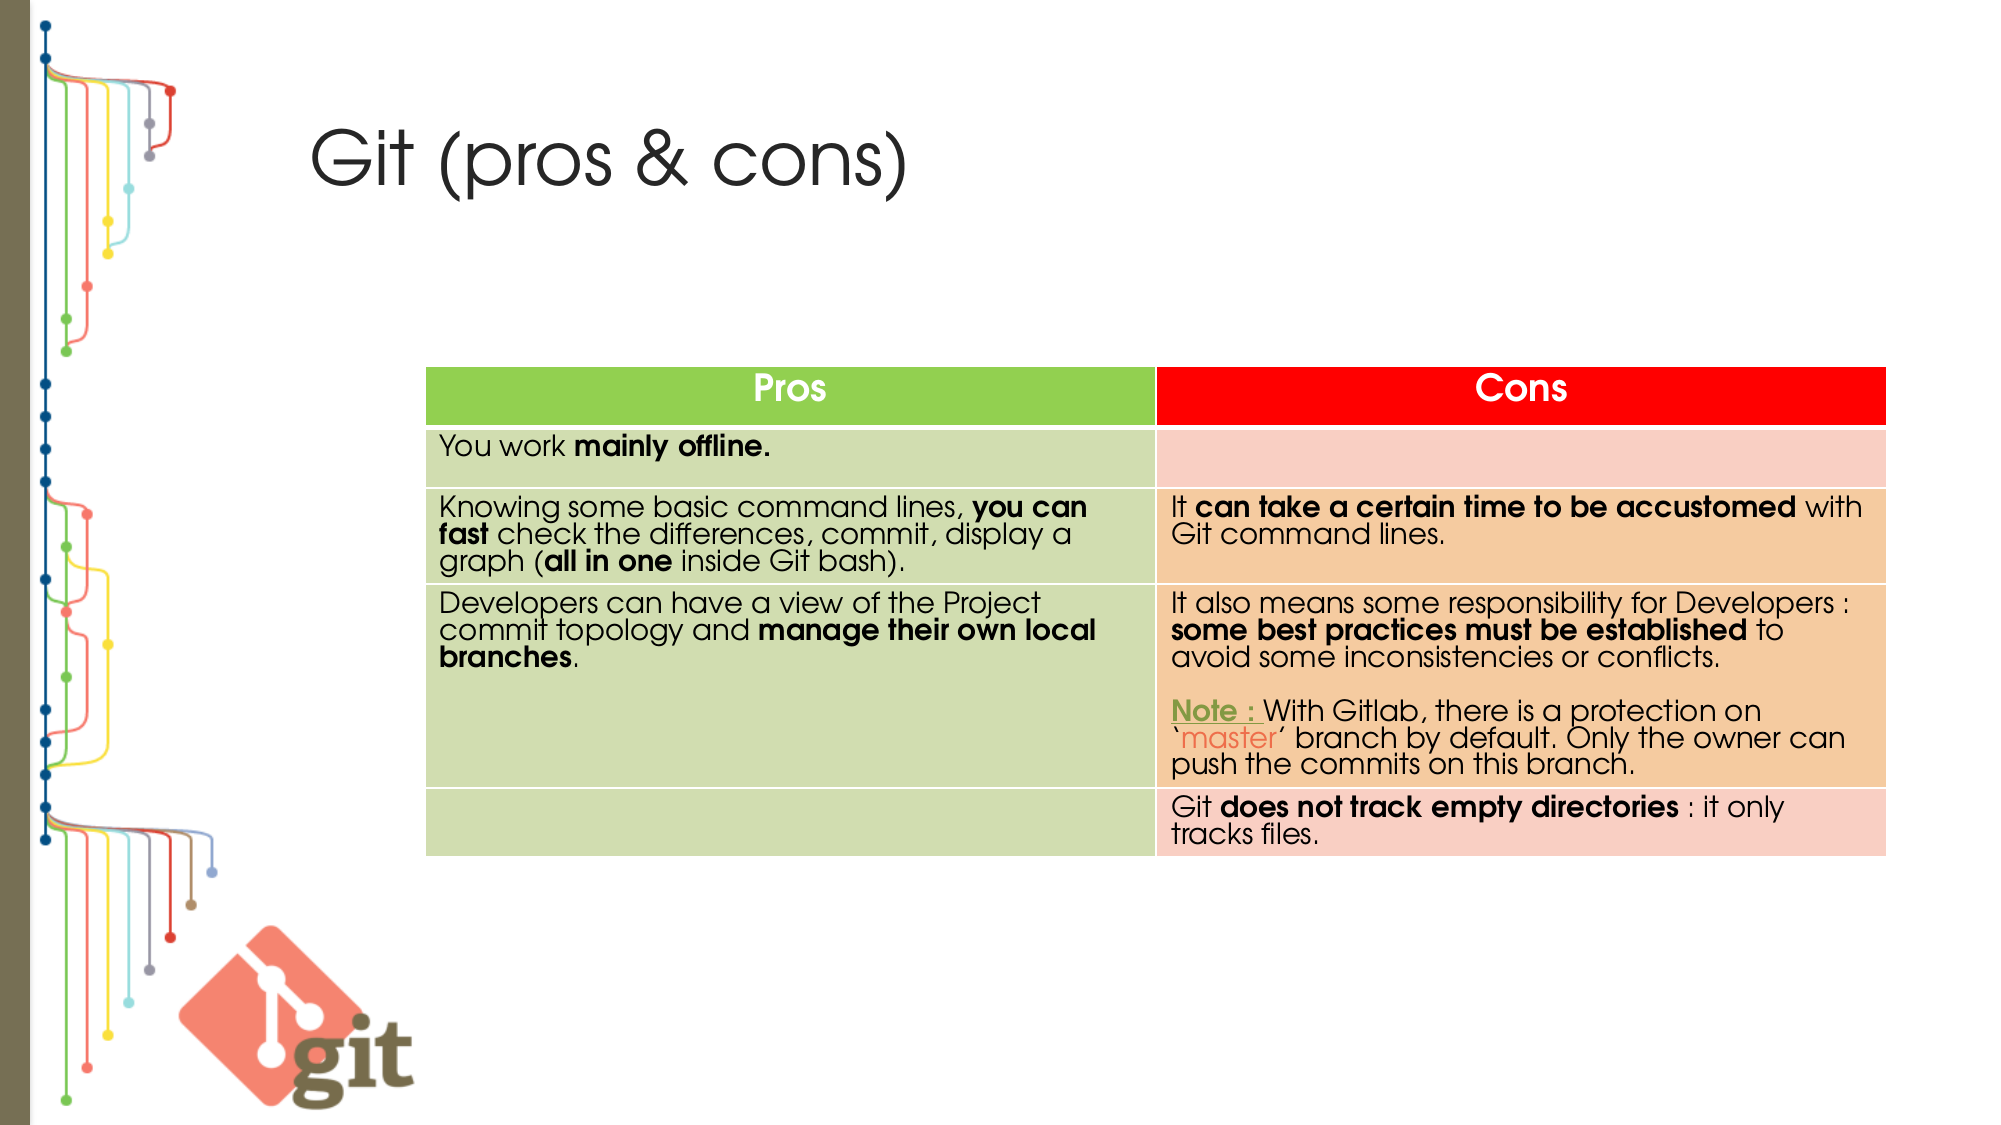

# Git (pros & cons)

| Pros | Cons |
| --- | --- |
| You work mainly offline. |  |
| Knowing some basic command lines, you can fast check the differences, commit, display a graph (all in one inside Git bash). | It can take a certain time to be accustomed with Git command lines. |
| Developers can have a view of the Project commit topology and manage their own local branches. | It also means some responsibility for Developers : some best practices must be established to avoid some inconsistencies or conflicts. Note : With Gitlab, there is a protection on ‘master’ branch by default. Only the owner can push the commits on this branch. |
|  | Git does not track empty directories : it only tracks files. |